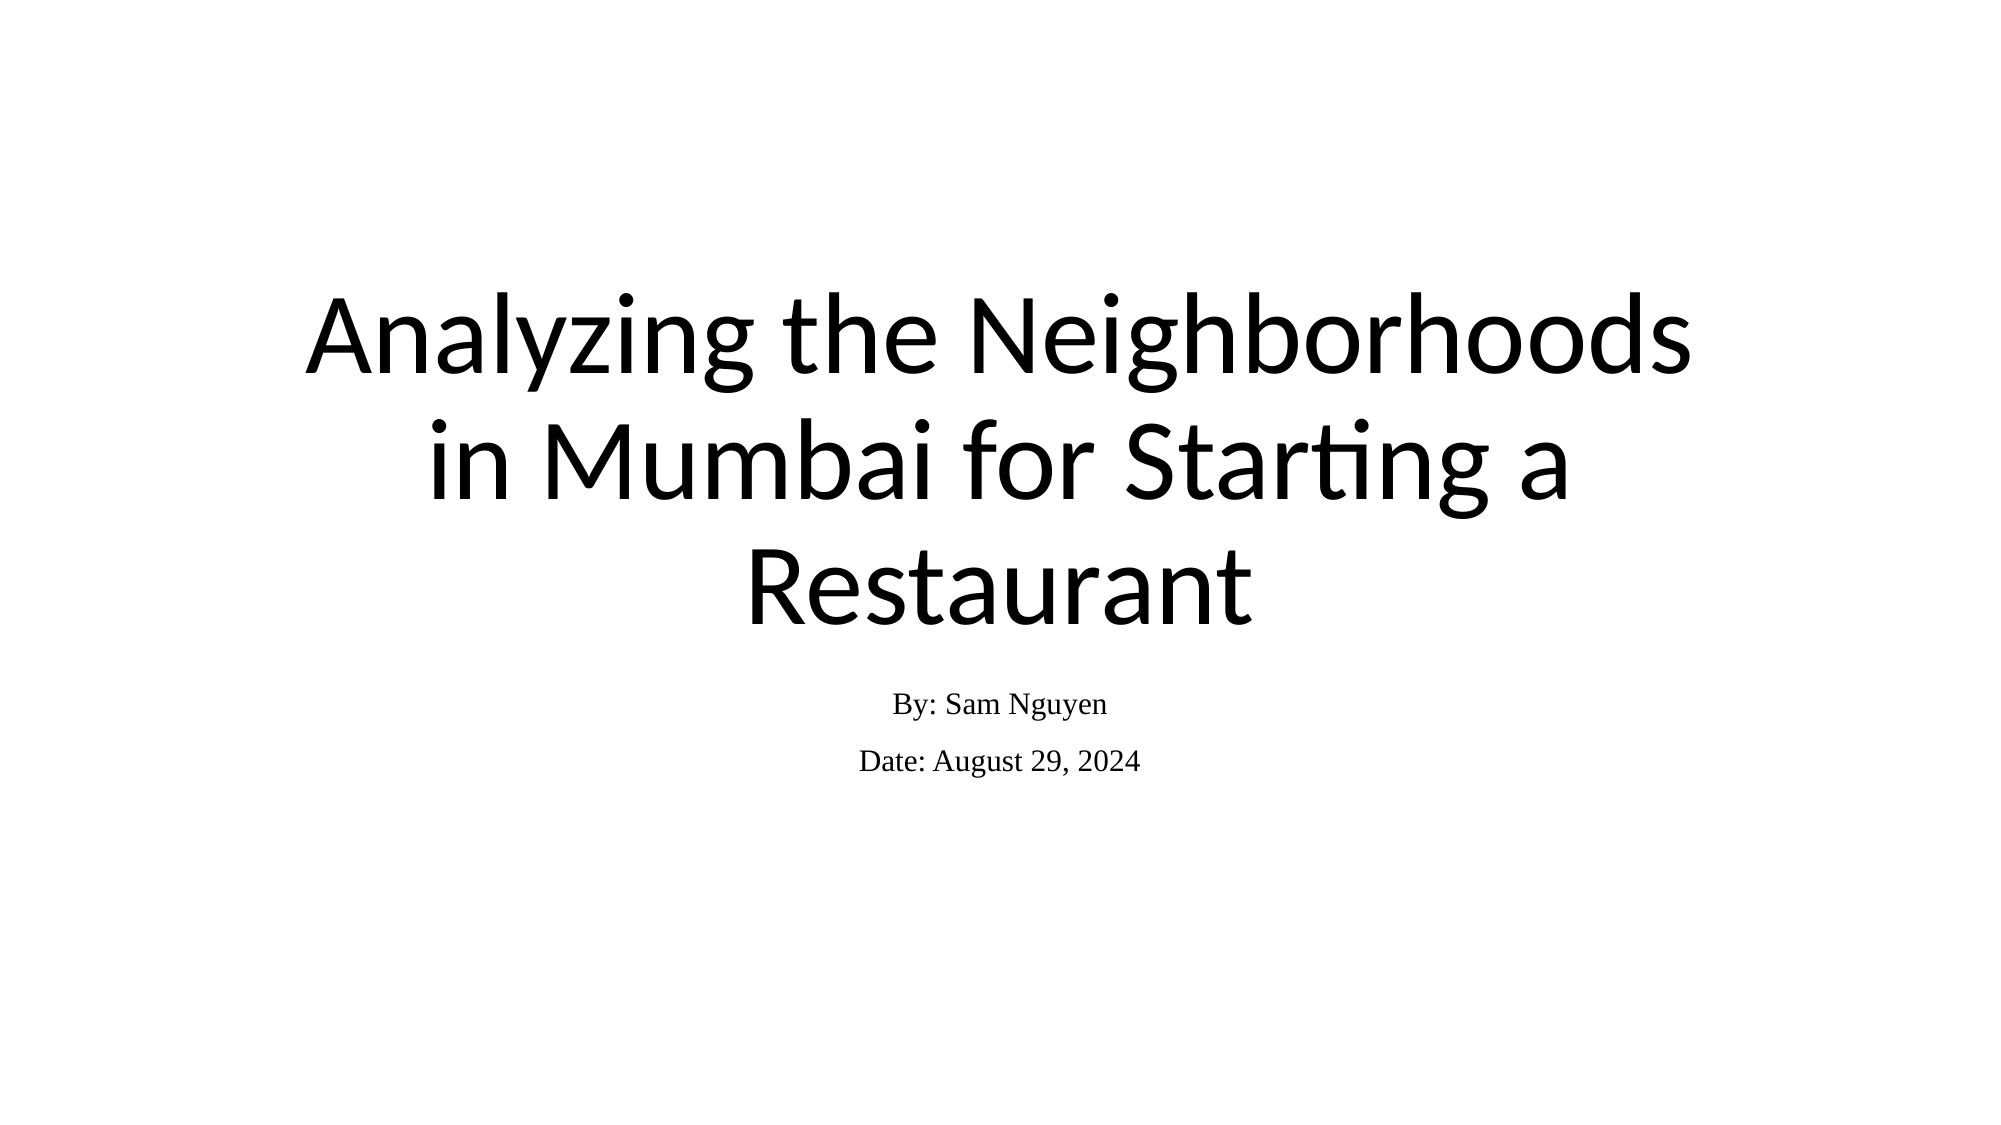

# Analyzing the Neighborhoods in Mumbai for Starting a Restaurant
By: Sam Nguyen
Date: August 29, 2024